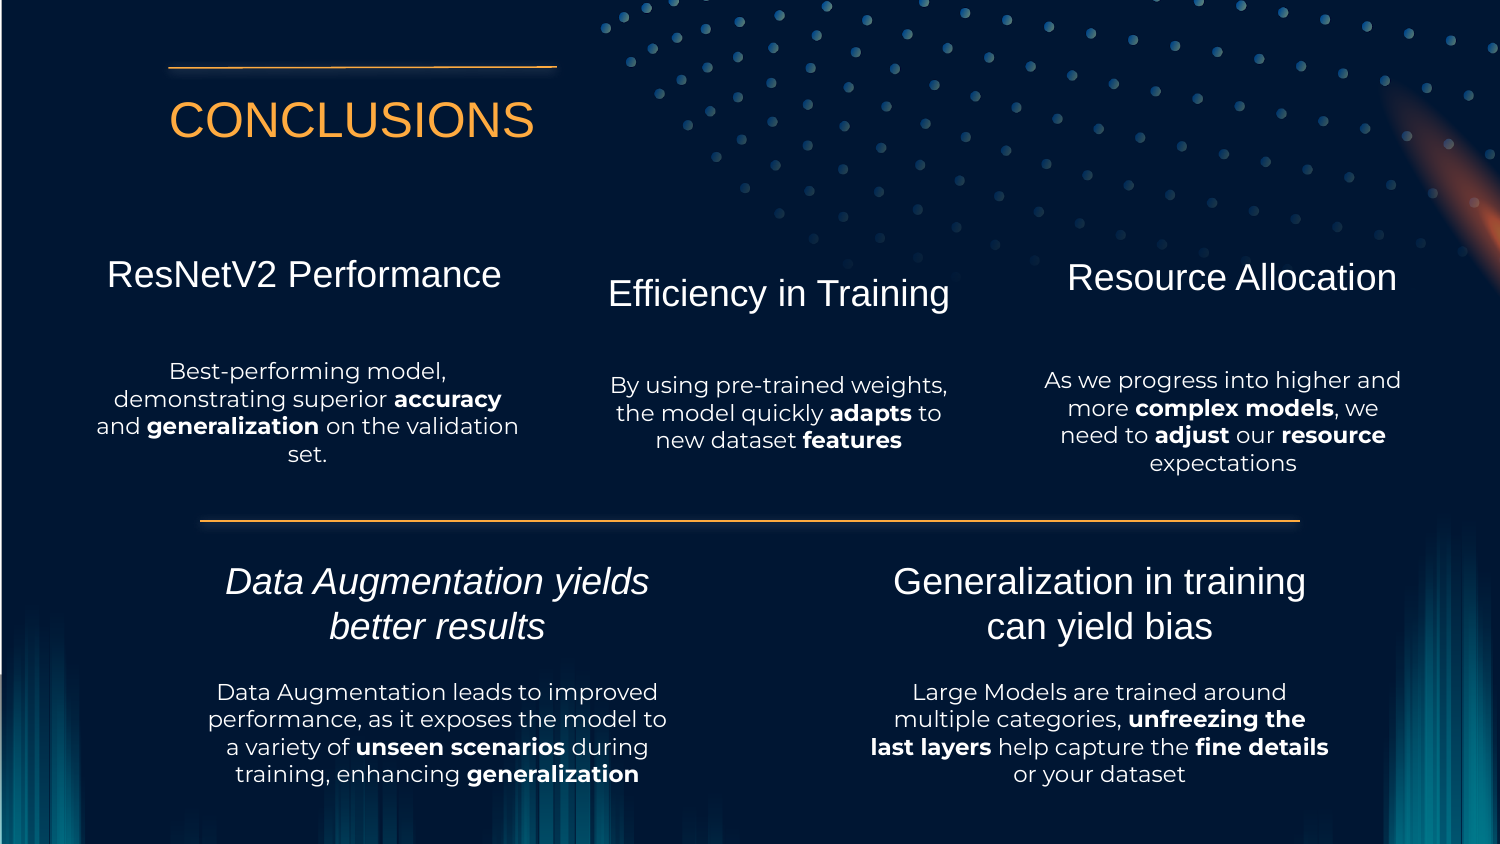

CONCLUSIONS
ResNetV2 Performance
Resource Allocation
# Efficiency in Training
Best-performing model, demonstrating superior accuracy and generalization on the validation set.
As we progress into higher and more complex models, we need to adjust our resource expectations
By using pre-trained weights, the model quickly adapts to new dataset features
Data Augmentation yields better results
Generalization in training can yield bias
Data Augmentation leads to improved performance, as it exposes the model to a variety of unseen scenarios during training, enhancing generalization
Large Models are trained around multiple categories, unfreezing the last layers help capture the fine details or your dataset